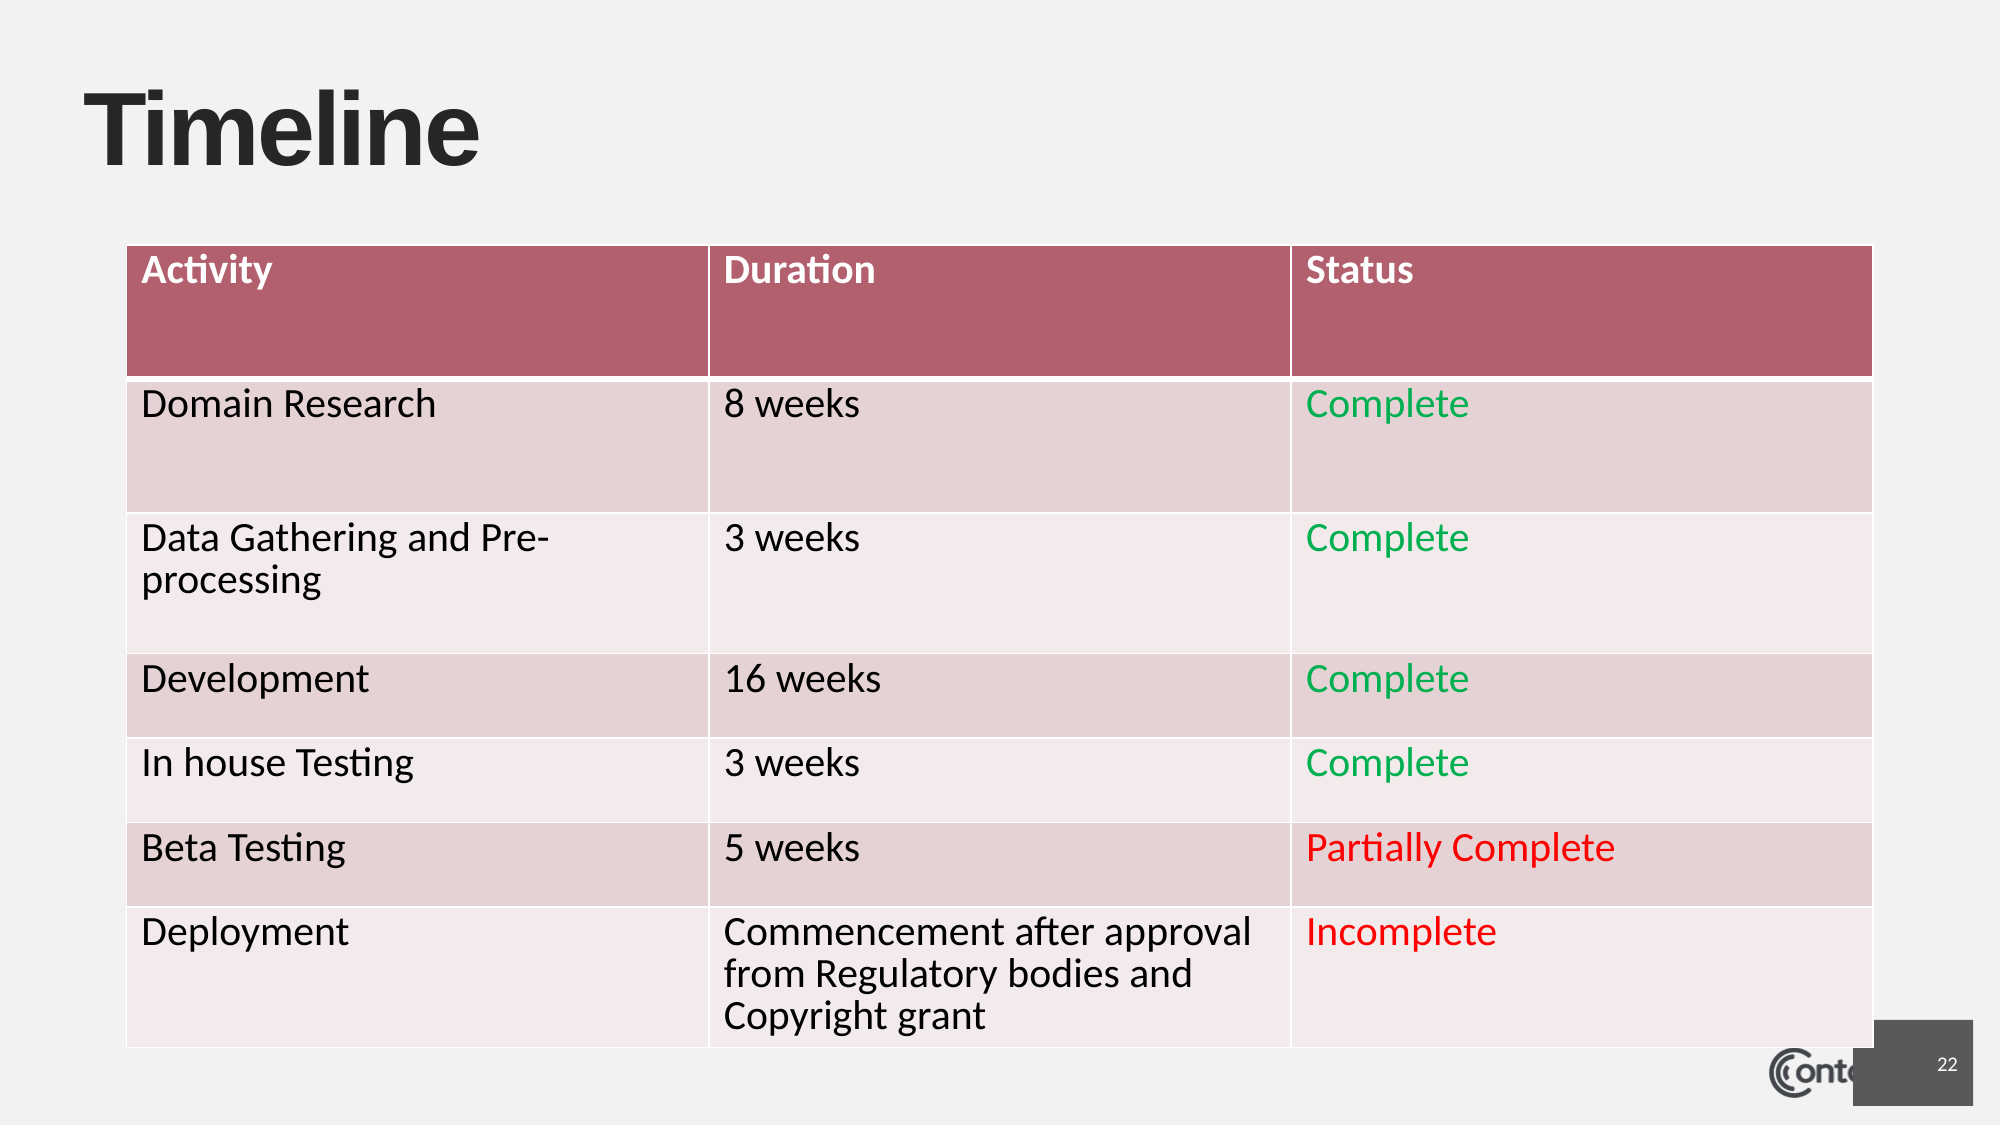

# Timeline
| Activity | Duration | Status |
| --- | --- | --- |
| Domain Research | 8 weeks | Complete |
| Data Gathering and Pre-processing | 3 weeks | Complete |
| Development | 16 weeks | Complete |
| In house Testing | 3 weeks | Complete |
| Beta Testing | 5 weeks | Partially Complete |
| Deployment | Commencement after approval from Regulatory bodies and Copyright grant | Incomplete |

22